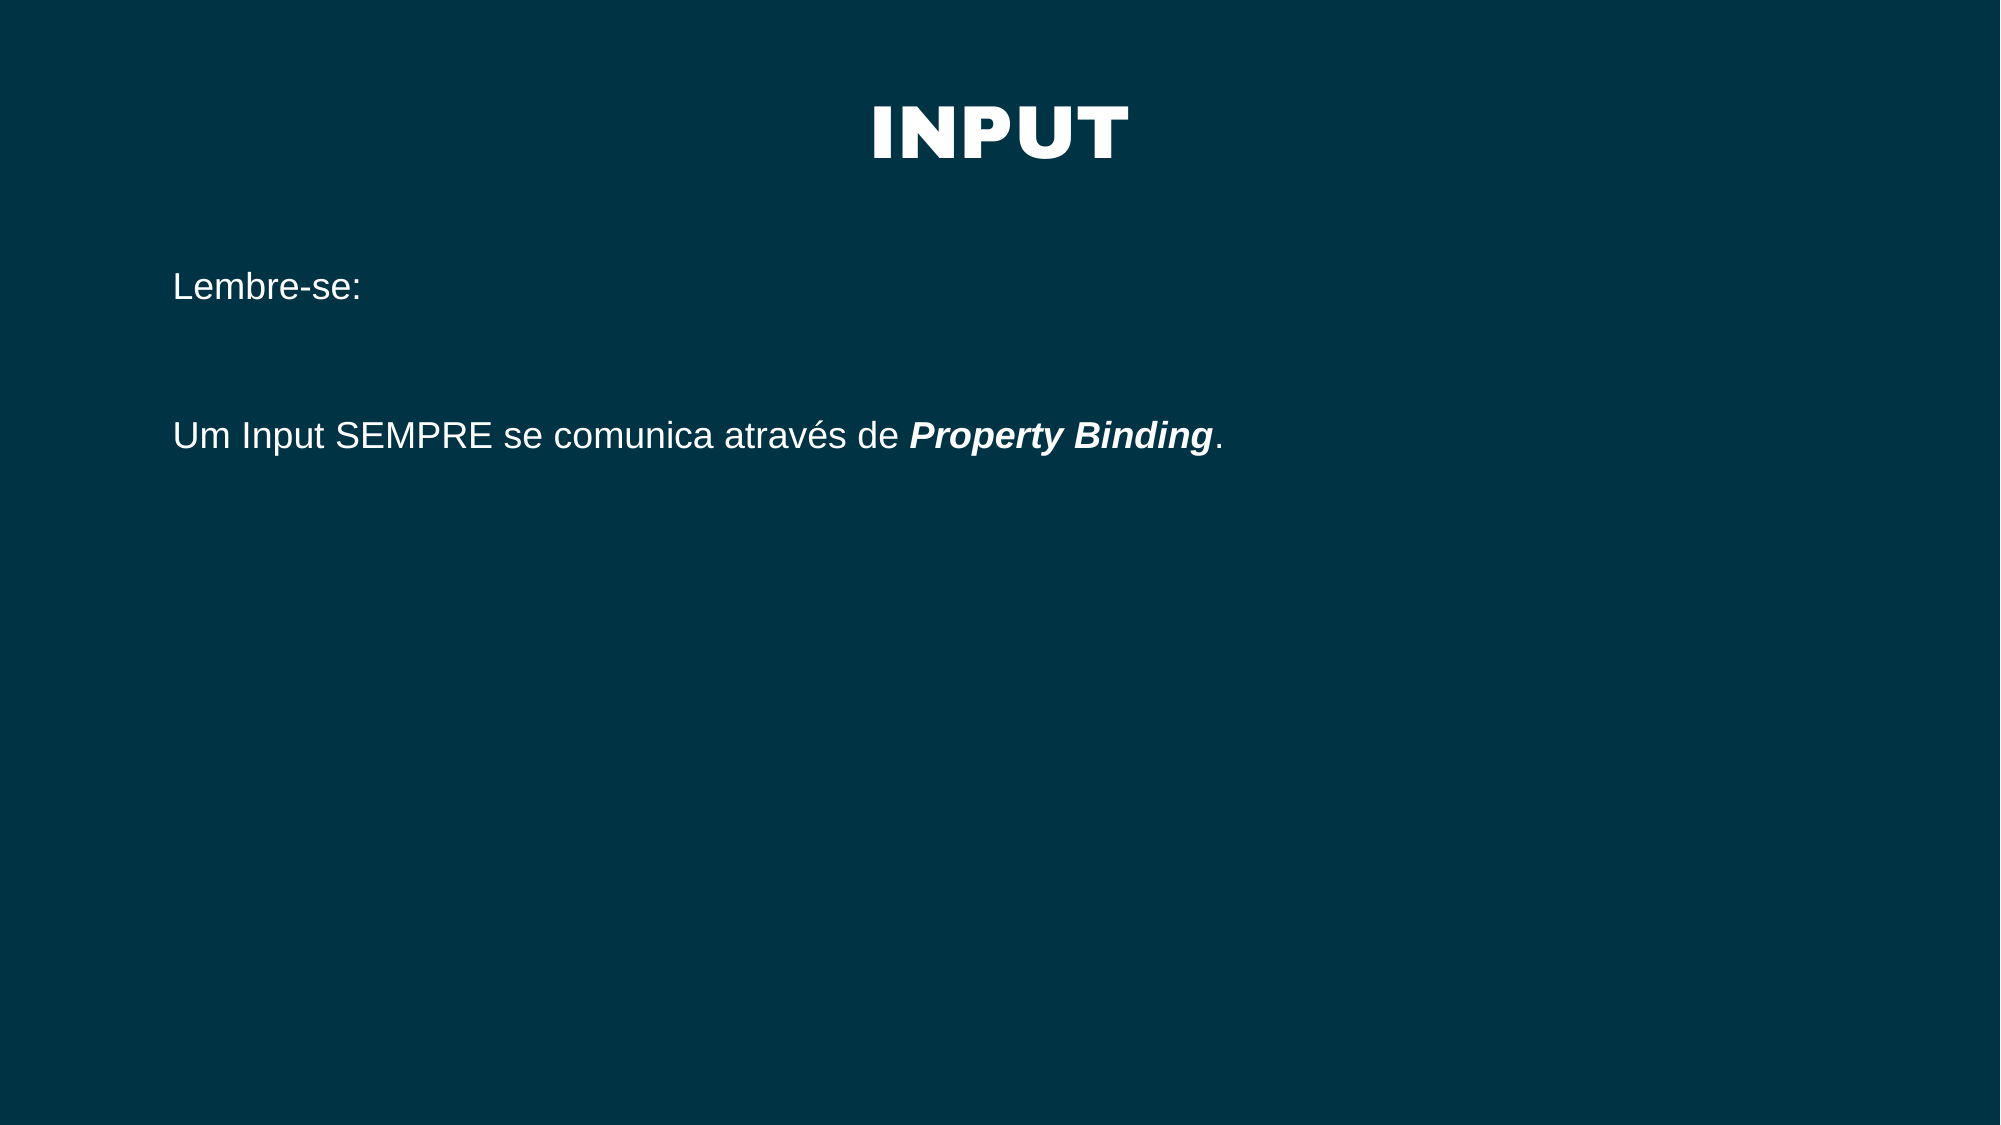

# INPUT
Lembre-se:

Um Input SEMPRE se comunica através de Property Binding.